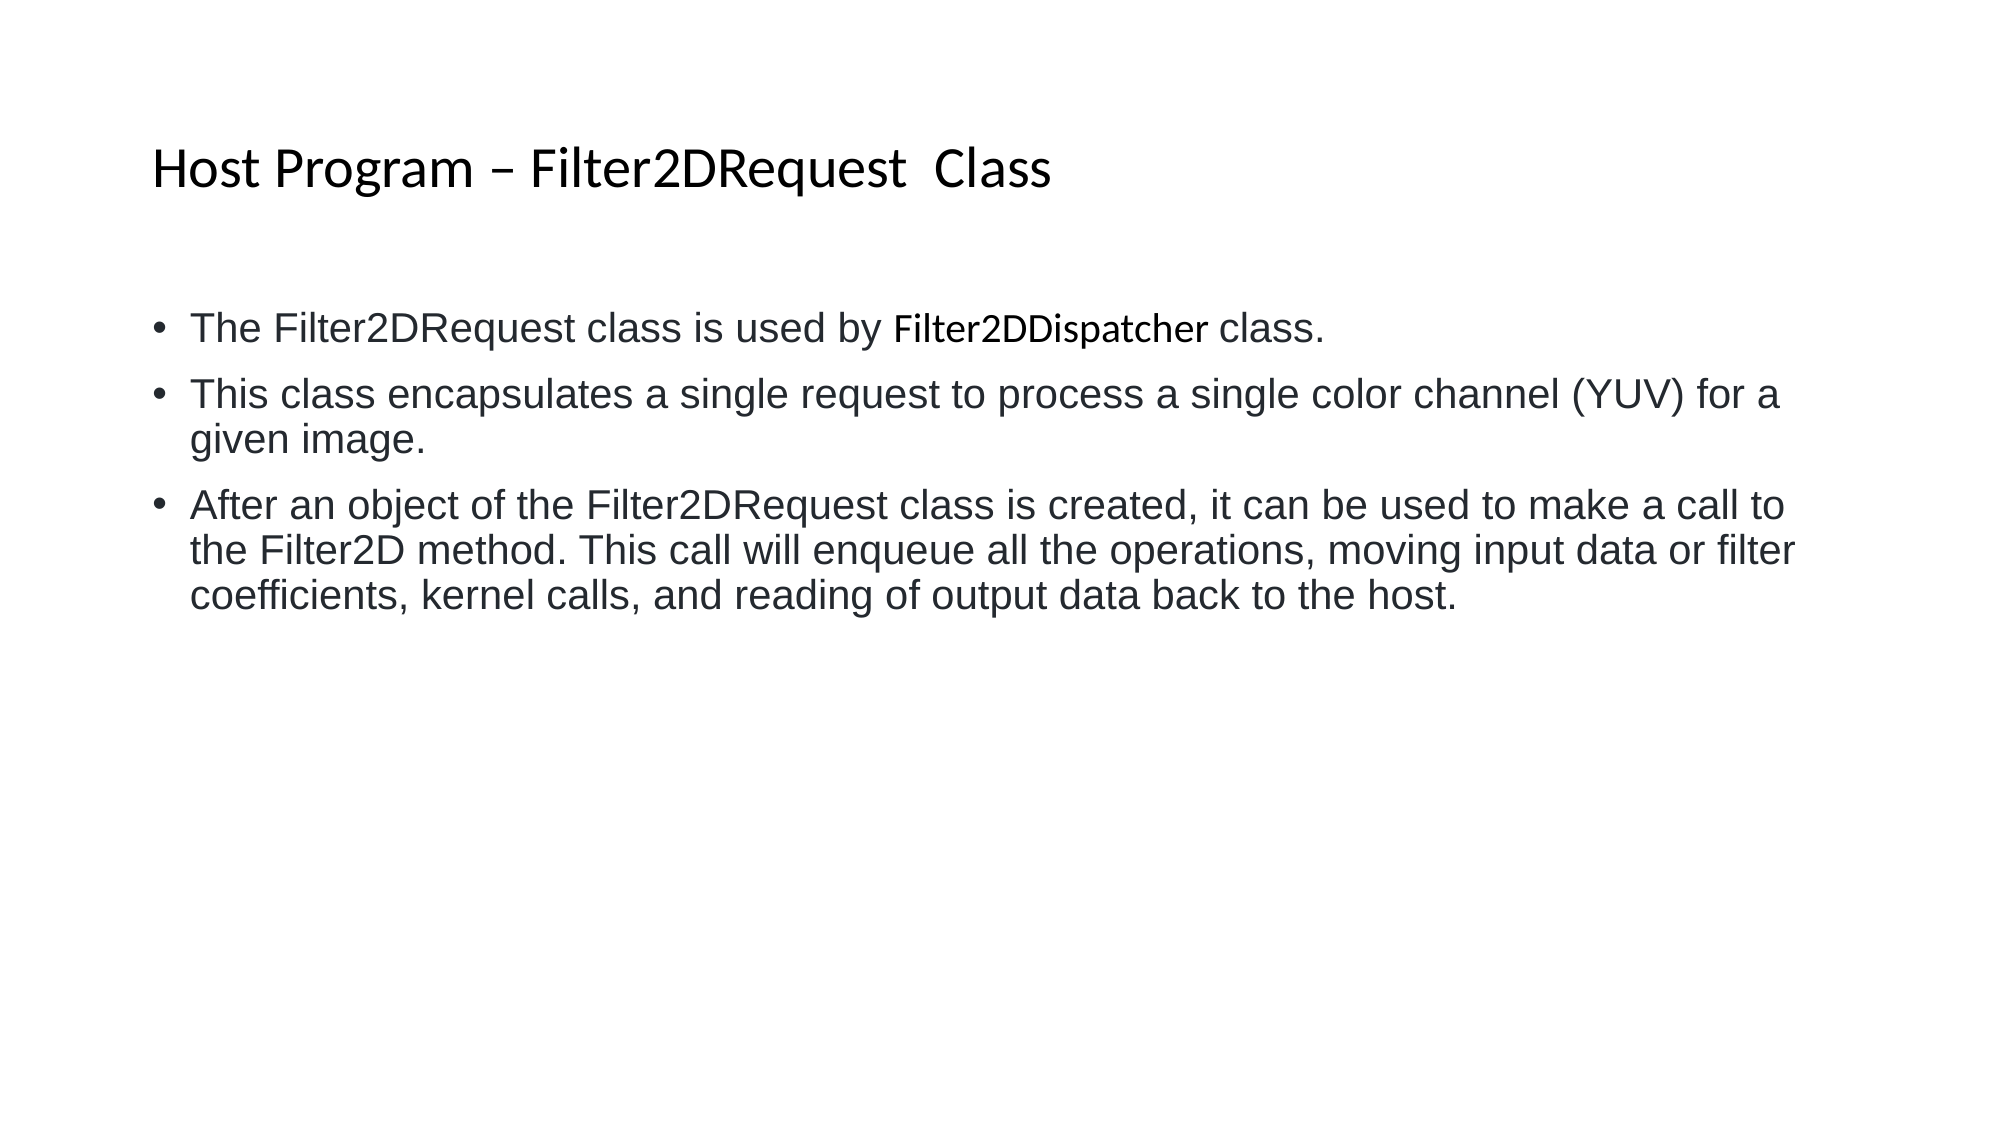

# Host Program – Filter2DRequest  Class
The Filter2DRequest class is used by Filter2DDispatcher class.
This class encapsulates a single request to process a single color channel (YUV) for a given image.
After an object of the Filter2DRequest class is created, it can be used to make a call to the Filter2D method. This call will enqueue all the operations, moving input data or filter coefficients, kernel calls, and reading of output data back to the host.